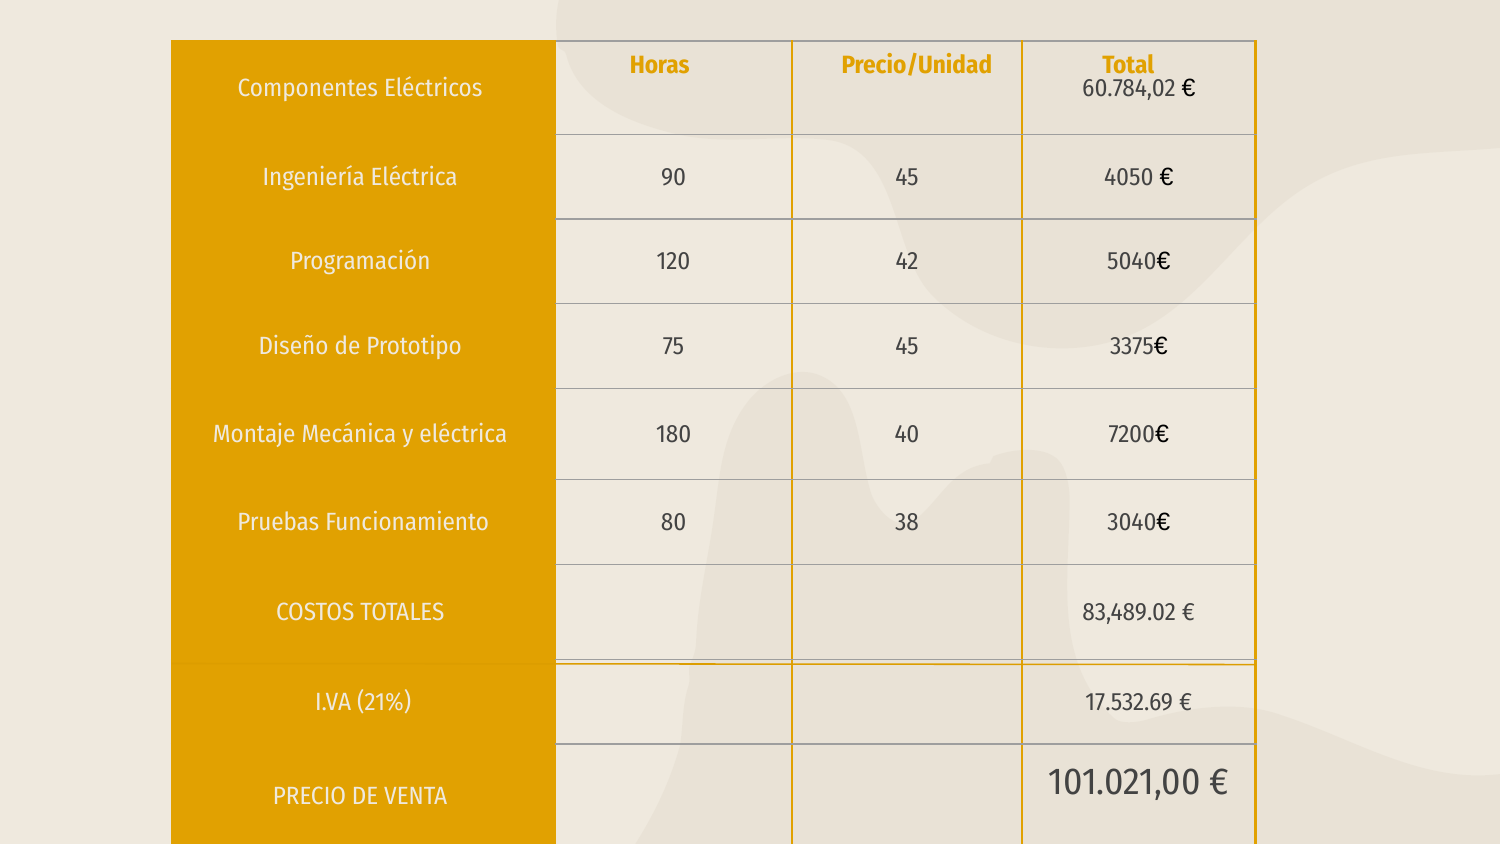

| Componentes Eléctricos |  |  | 60.784,02 € |
| --- | --- | --- | --- |
| Ingeniería Eléctrica | 90 | 45 | 4050 € |
| Programación | 120 | 42 | 5040€ |
| Diseño de Prototipo | 75 | 45 | 3375€ |
| Montaje Mecánica y eléctrica | 180 | 40 | 7200€ |
| Pruebas Funcionamiento | 80 | 38 | 3040€ |
| COSTOS TOTALES |  |  | 83,489.02 € |
| I.VA (21%) |  |  | 17.532.69 € |
| PRECIO DE VENTA |  |  | 101.021,00 € |
Horas                             Precio/Unidad                     Total